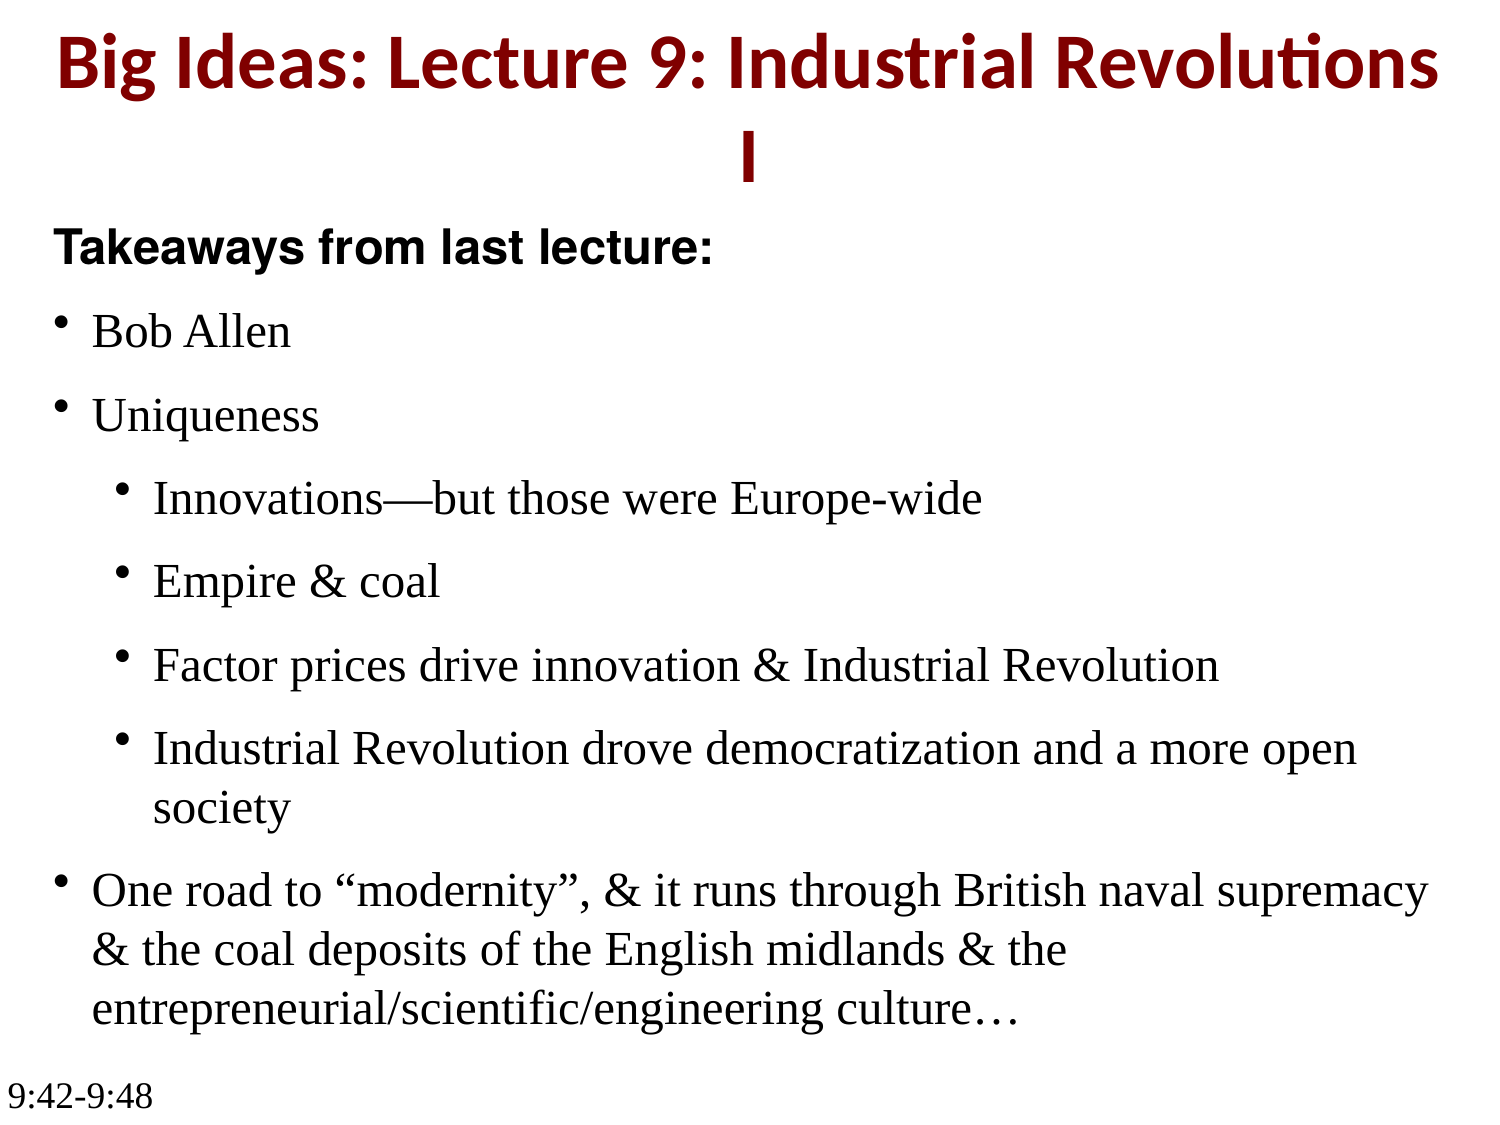

Big Ideas: Lecture 9: Industrial Revolutions I
Takeaways from last lecture:
Bob Allen
Uniqueness
Innovations—but those were Europe-wide
Empire & coal
Factor prices drive innovation & Industrial Revolution
Industrial Revolution drove democratization and a more open society
One road to “modernity”, & it runs through British naval supremacy & the coal deposits of the English midlands & the entrepreneurial/scientific/engineering culture…
9:42-9:48